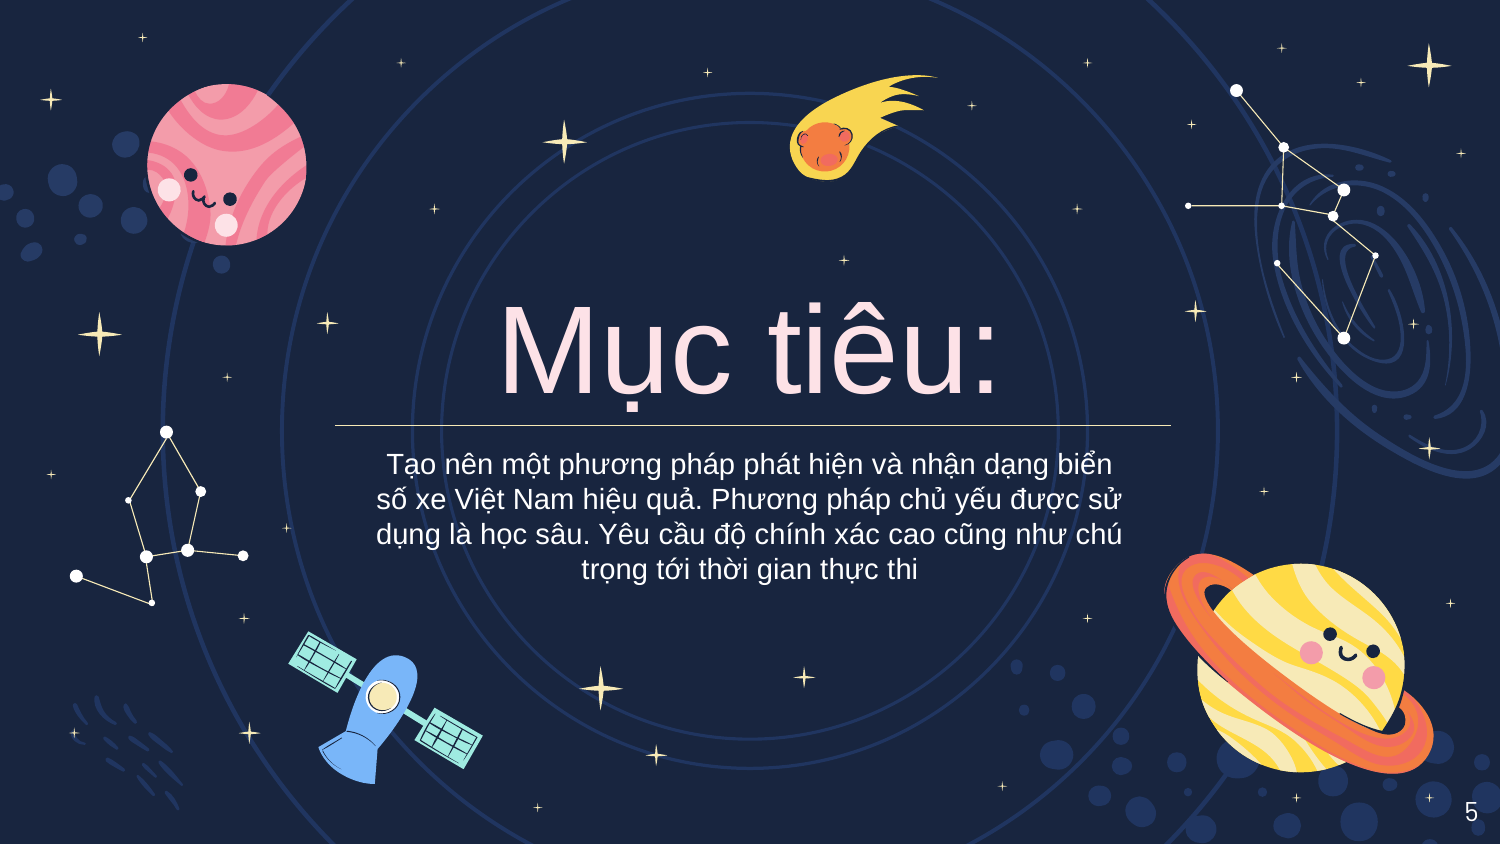

# Mục tiêu:

Tạo nên một phương pháp phát hiện và nhận dạng biển số xe Việt Nam hiệu quả. Phương pháp chủ yếu được sử dụng là học sâu. Yêu cầu độ chính xác cao cũng như chú trọng tới thời gian thực thi

5